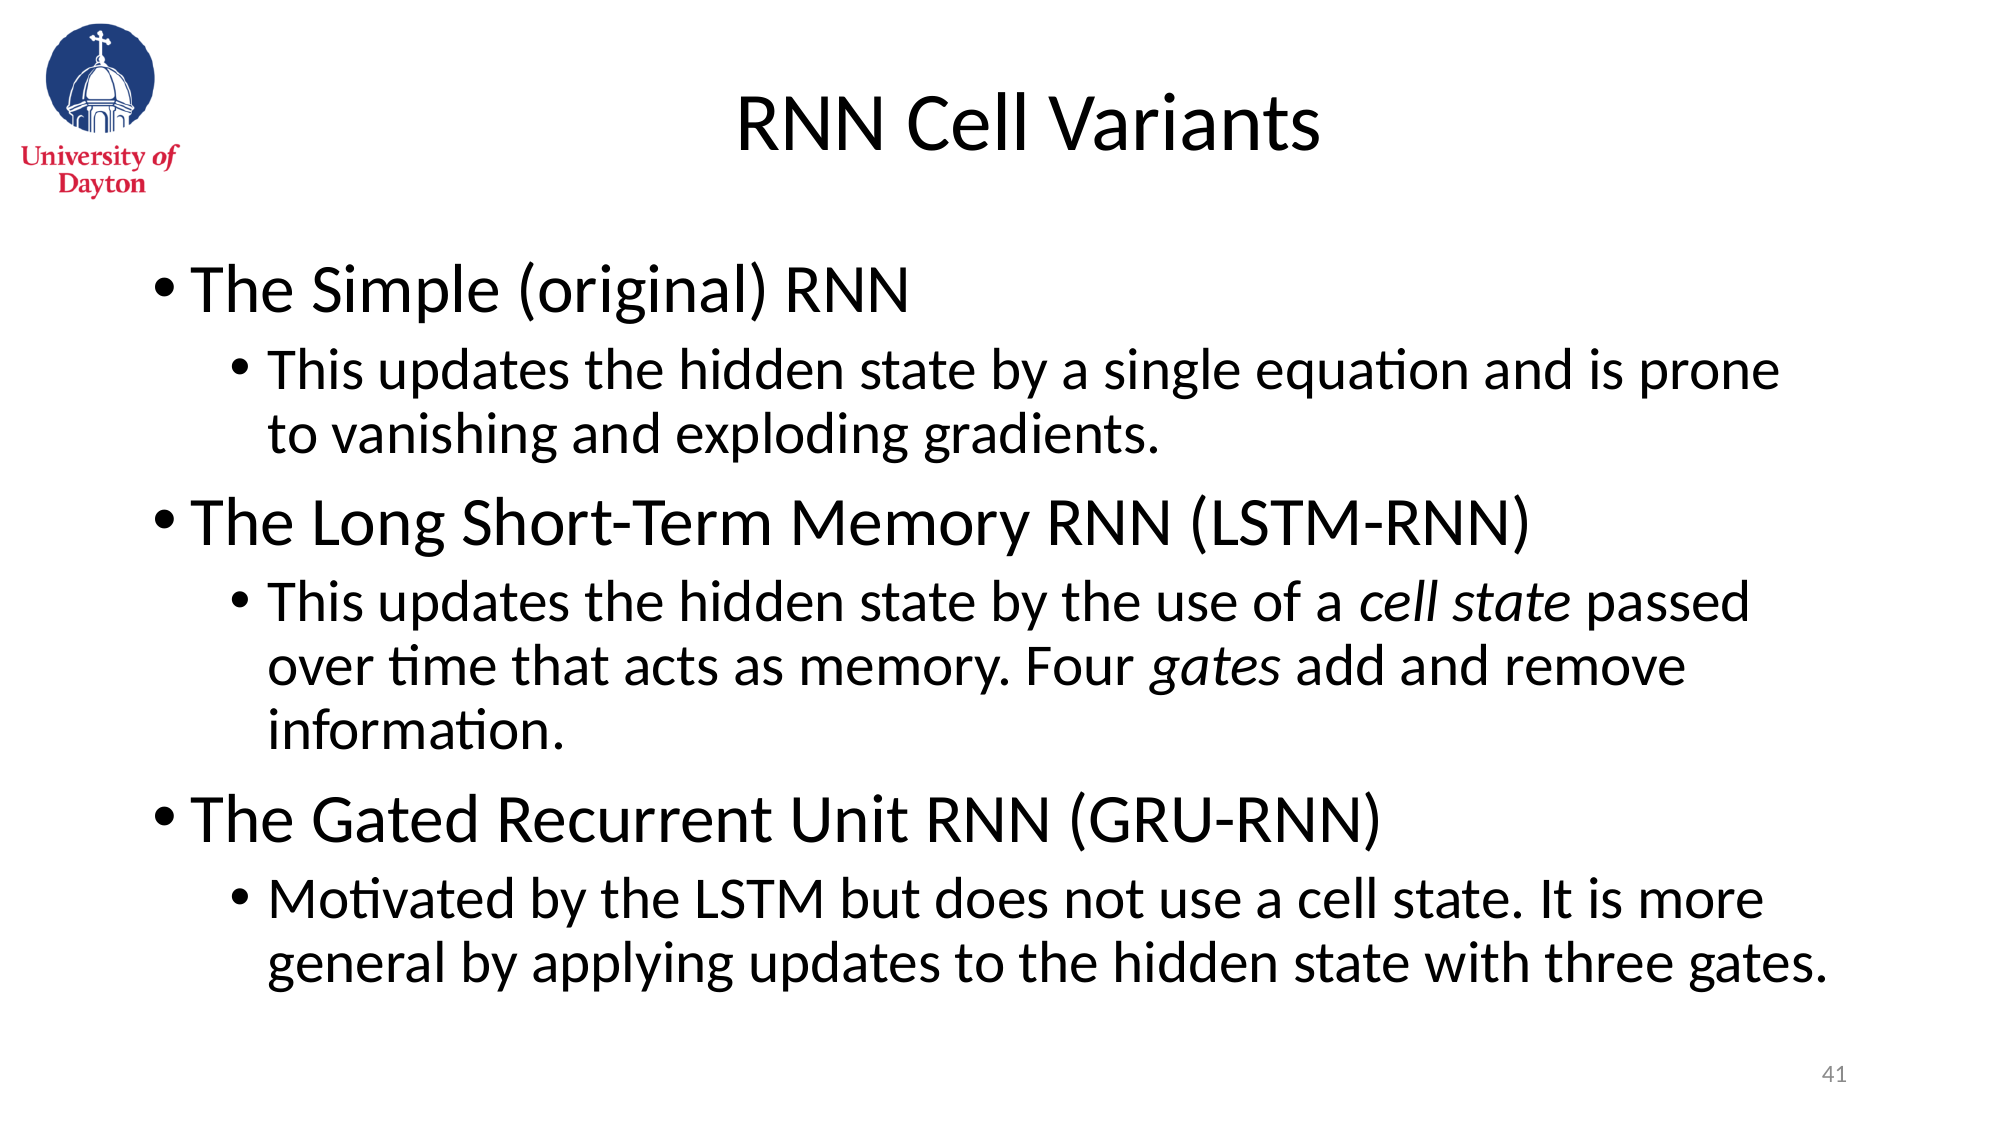

# RNN Cell Variants
The Simple (original) RNN
This updates the hidden state by a single equation and is prone to vanishing and exploding gradients.
The Long Short-Term Memory RNN (LSTM-RNN)
This updates the hidden state by the use of a cell state passed over time that acts as memory. Four gates add and remove information.
The Gated Recurrent Unit RNN (GRU-RNN)
Motivated by the LSTM but does not use a cell state. It is more general by applying updates to the hidden state with three gates.
41